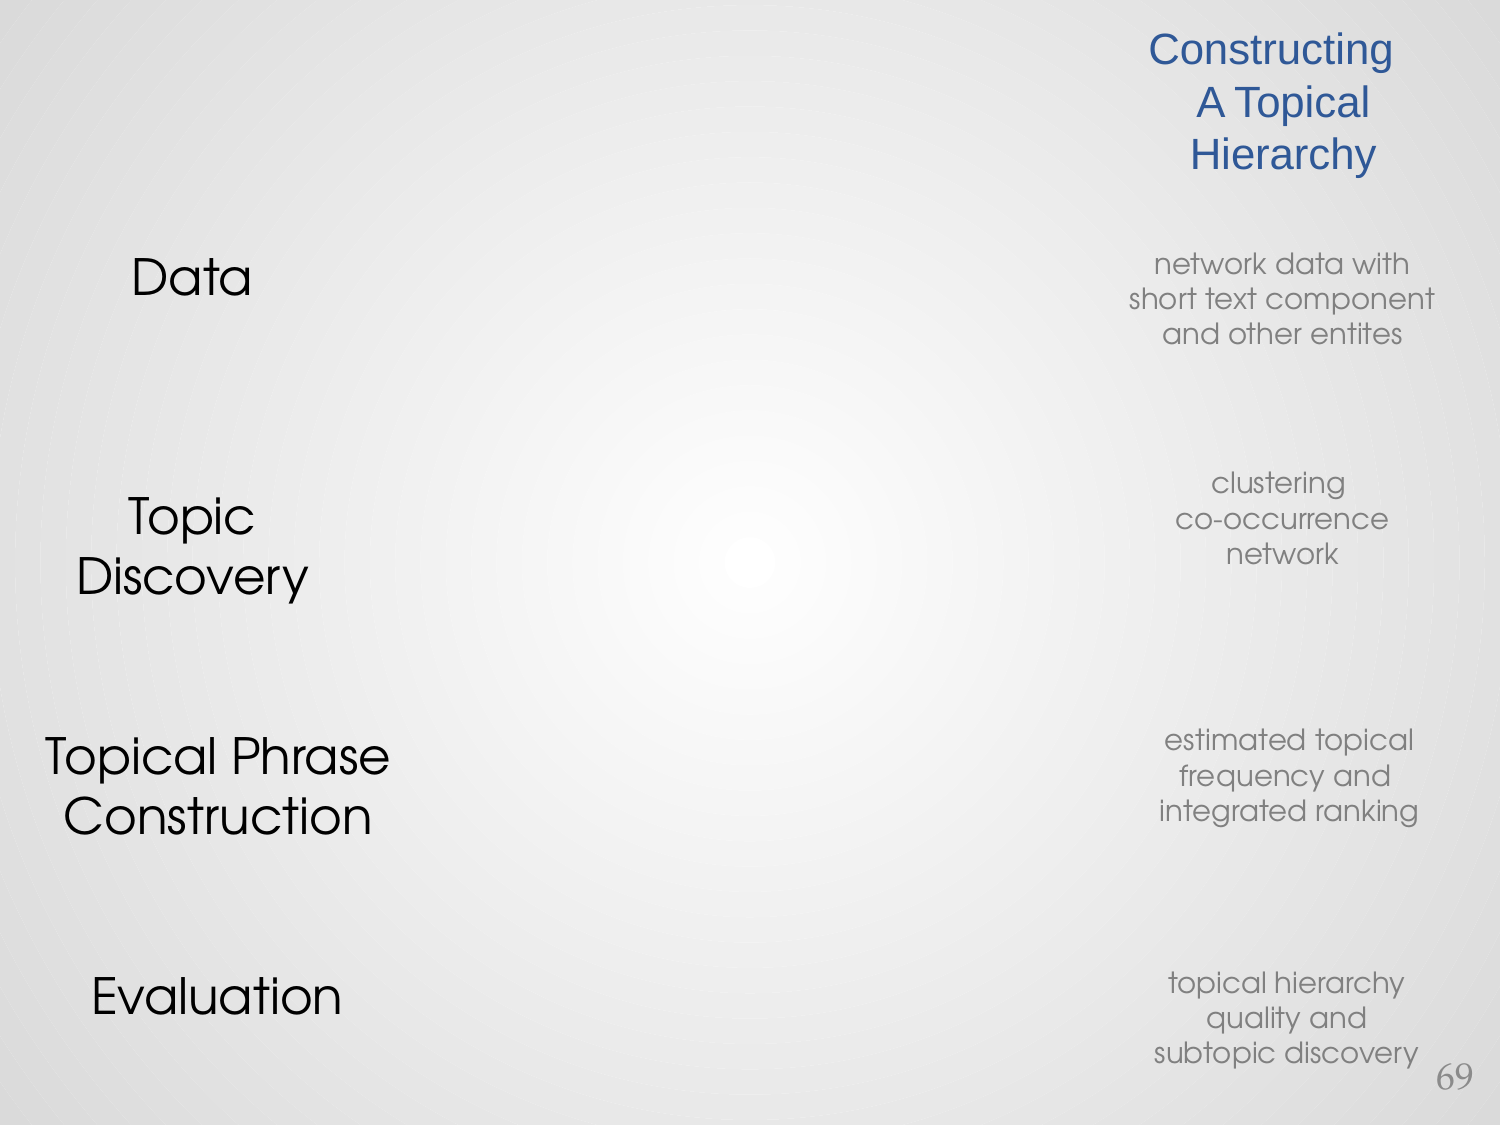

Constructing
A Topical Hierarchy
Data
network data with
 short text component
and other entites
clustering
co-occurrence network
Topic Discovery
estimated topical frequency and  integrated ranking
Topical Phrase Construction
Evaluation
topical hierarchy
quality and subtopic discovery
69